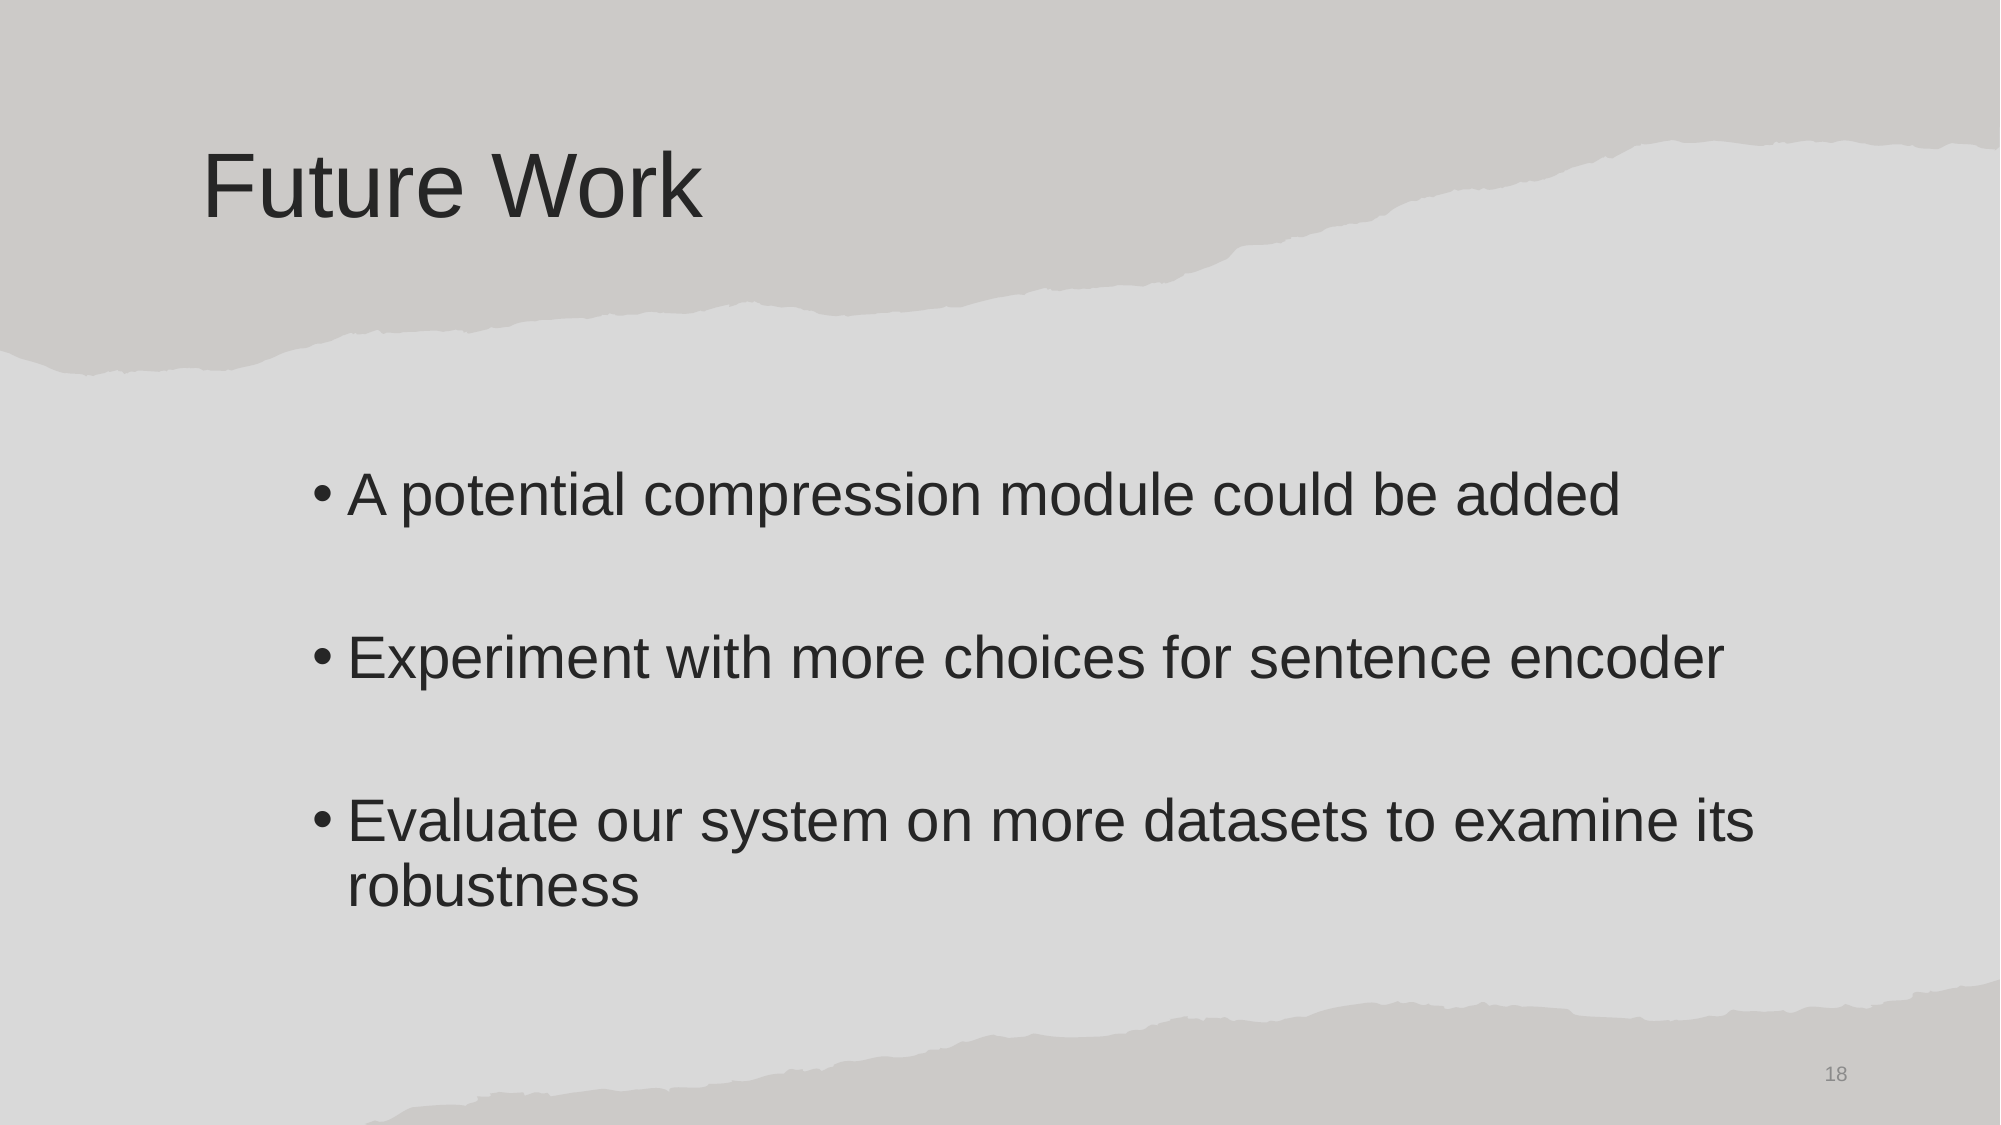

# Future Work

A potential compression module could be added

Experiment with more choices for sentence encoder

Evaluate our system on more datasets to examine its robustness

18